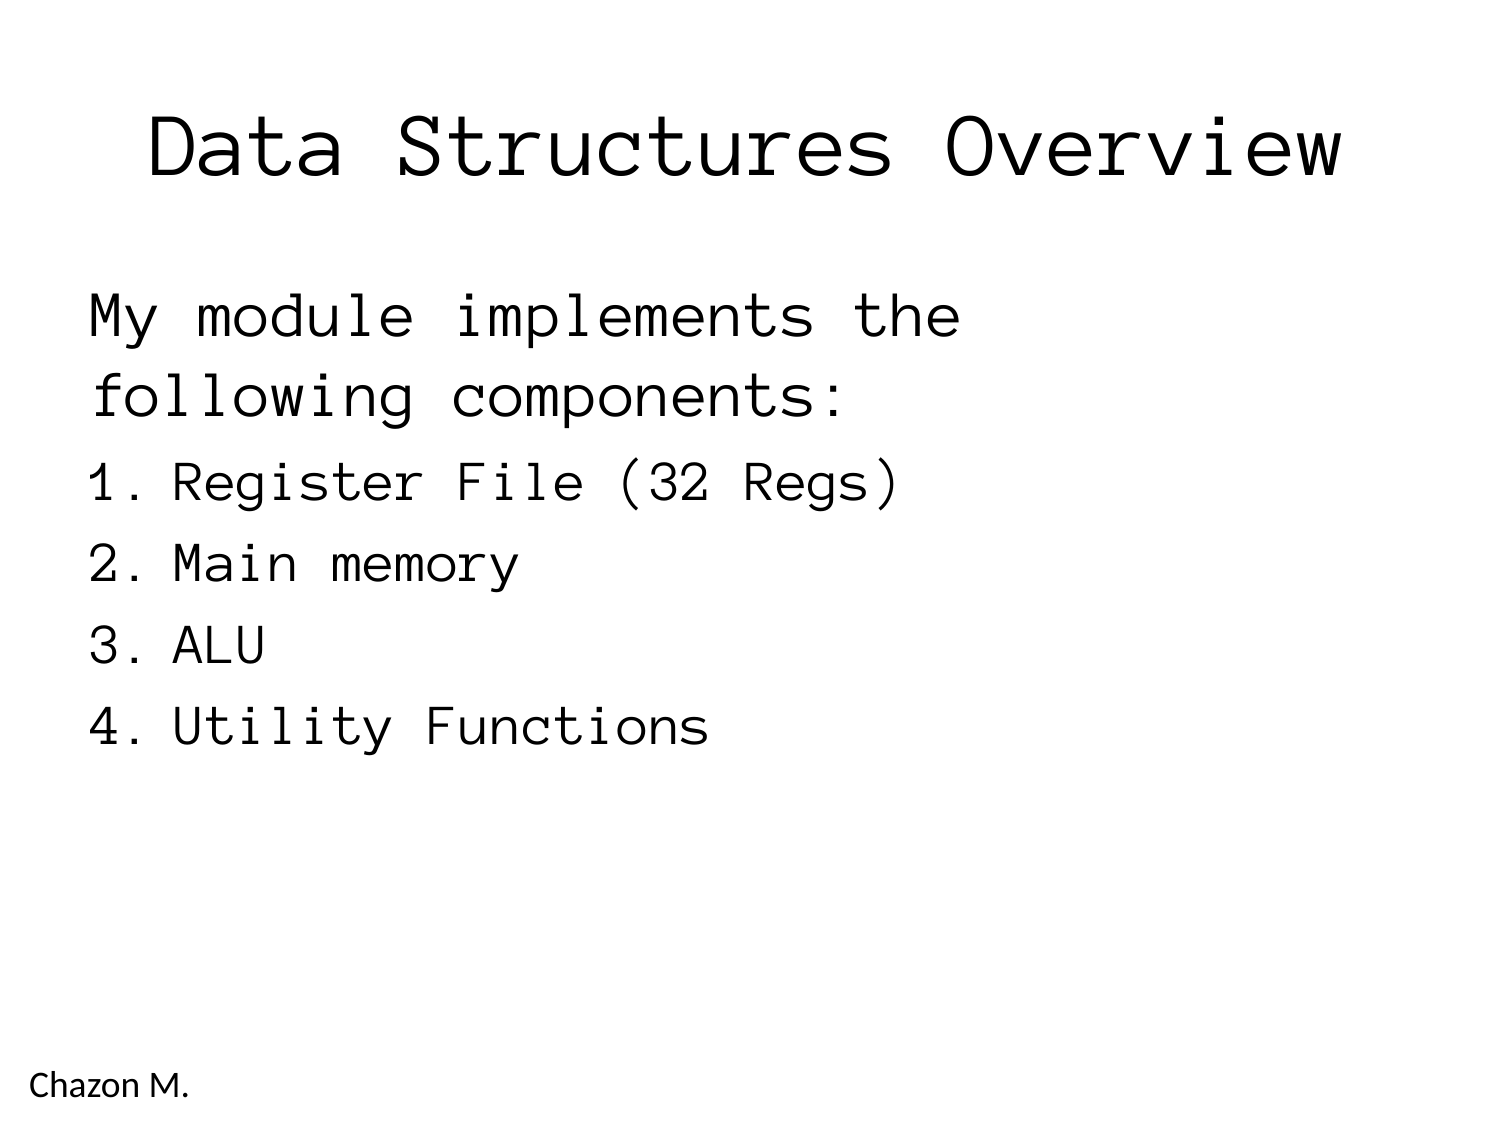

# Data Structures Overview
My module implements the following components:
Register File (32 Regs)
Main memory
ALU
Utility Functions
Chazon M.